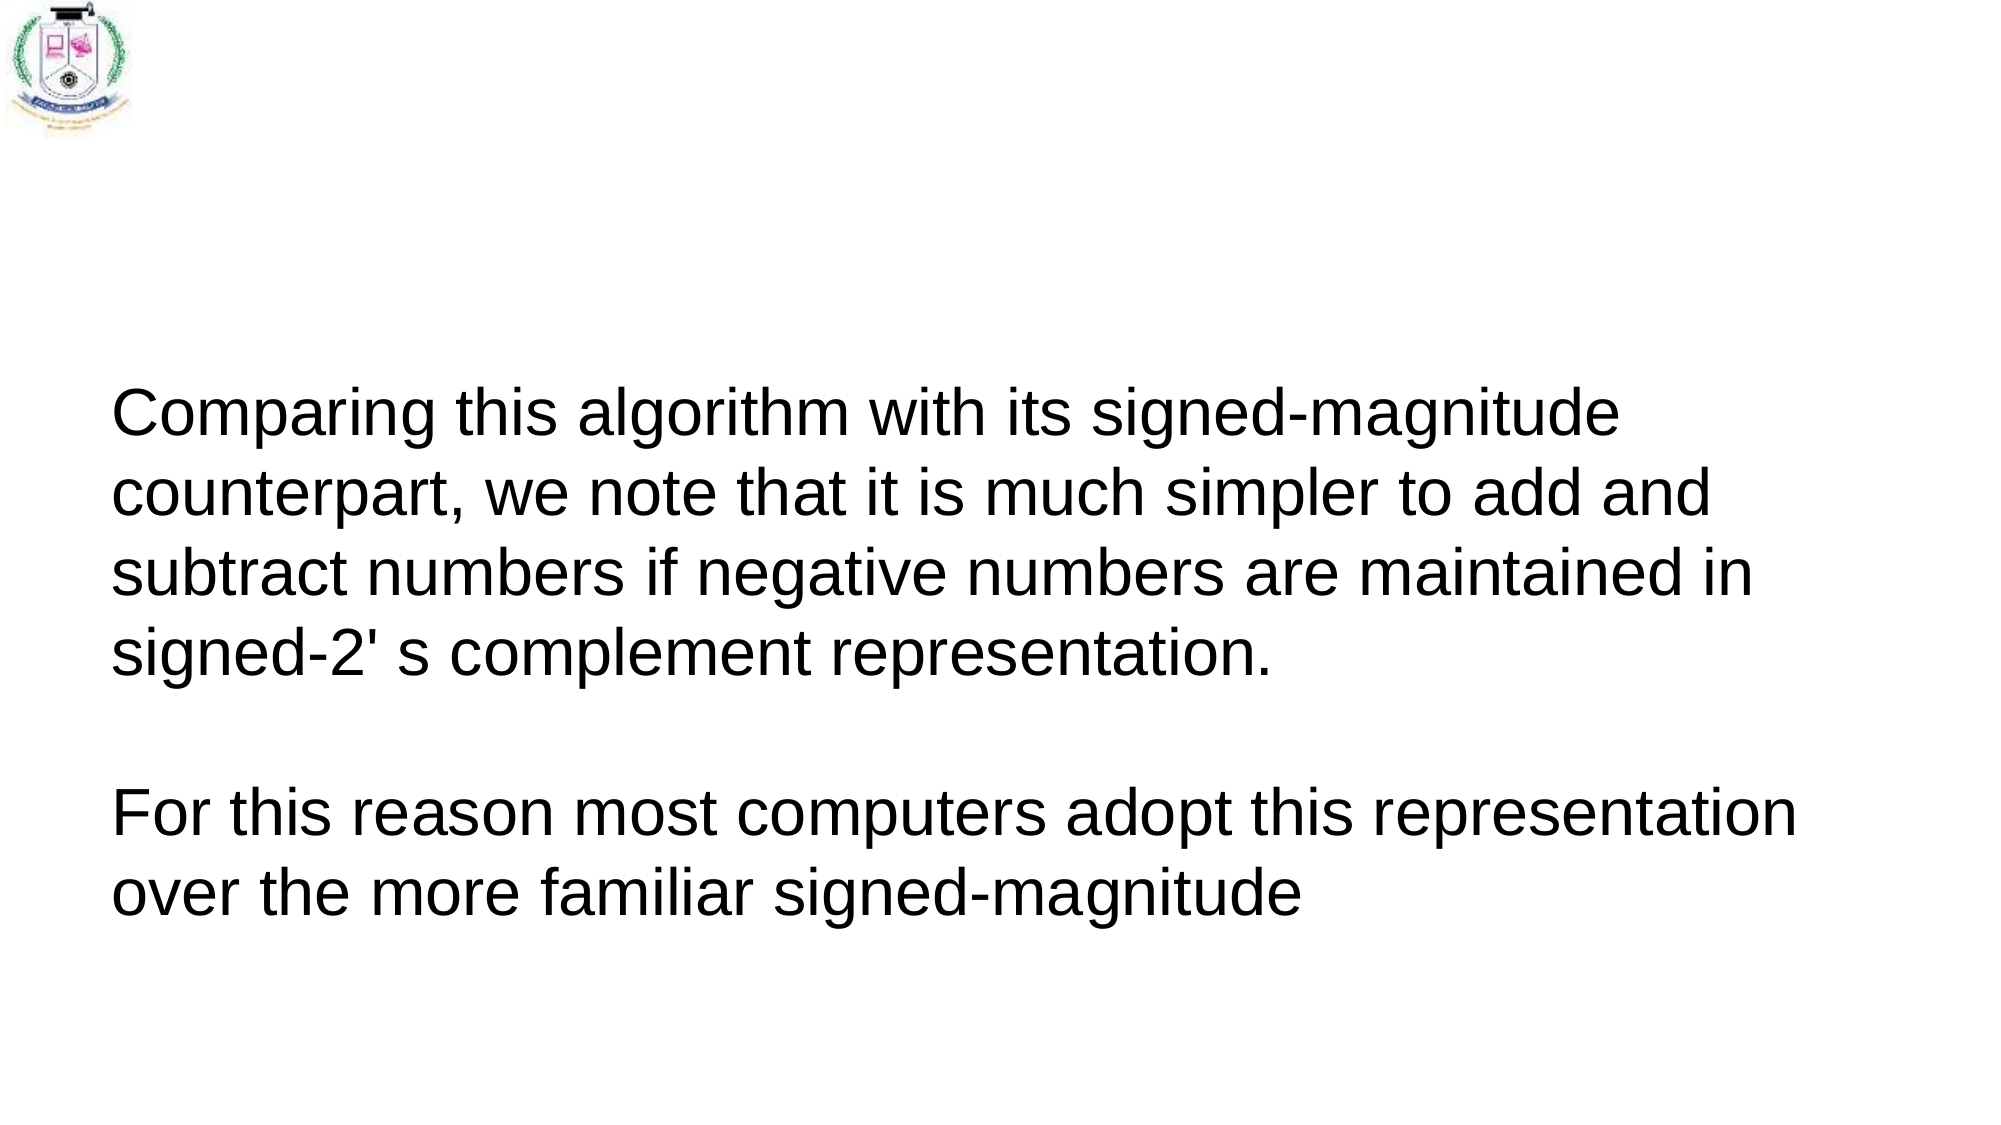

Comparing this algorithm with its signed-magnitude counterpart, we note that it is much simpler to add and subtract numbers if negative numbers are maintained in signed-2' s complement representation.

For this reason most computers adopt this representation over the more familiar signed-magnitude